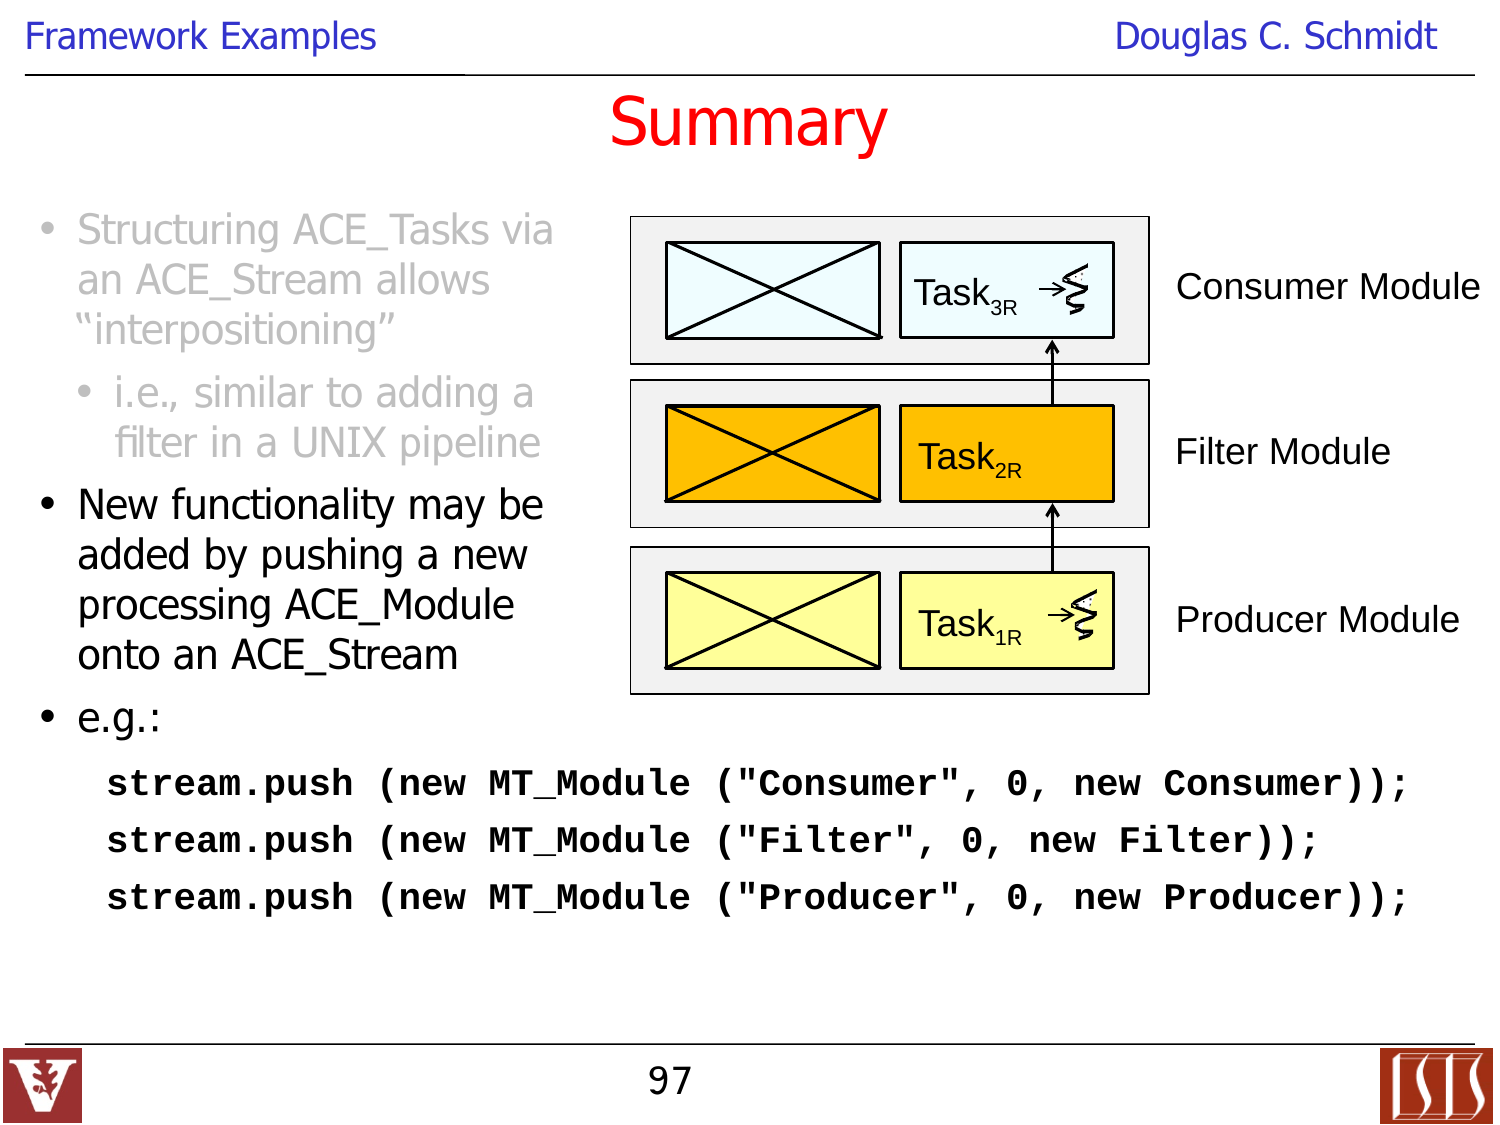

# Summary
Structuring ACE_Tasks via an ACE_Stream allows “interpositioning”
i.e., similar to adding a filter in a UNIX pipeline
New functionality may be added by pushing a new processing ACE_Module onto an ACE_Stream
e.g.:

Task3R

Consumer Module

Task2R
Filter Module

Task1R
Producer Module
stream.push (new MT_Module ("Consumer", 0, new Consumer));
stream.push (new MT_Module ("Filter", 0, new Filter));
stream.push (new MT_Module ("Producer", 0, new Producer));